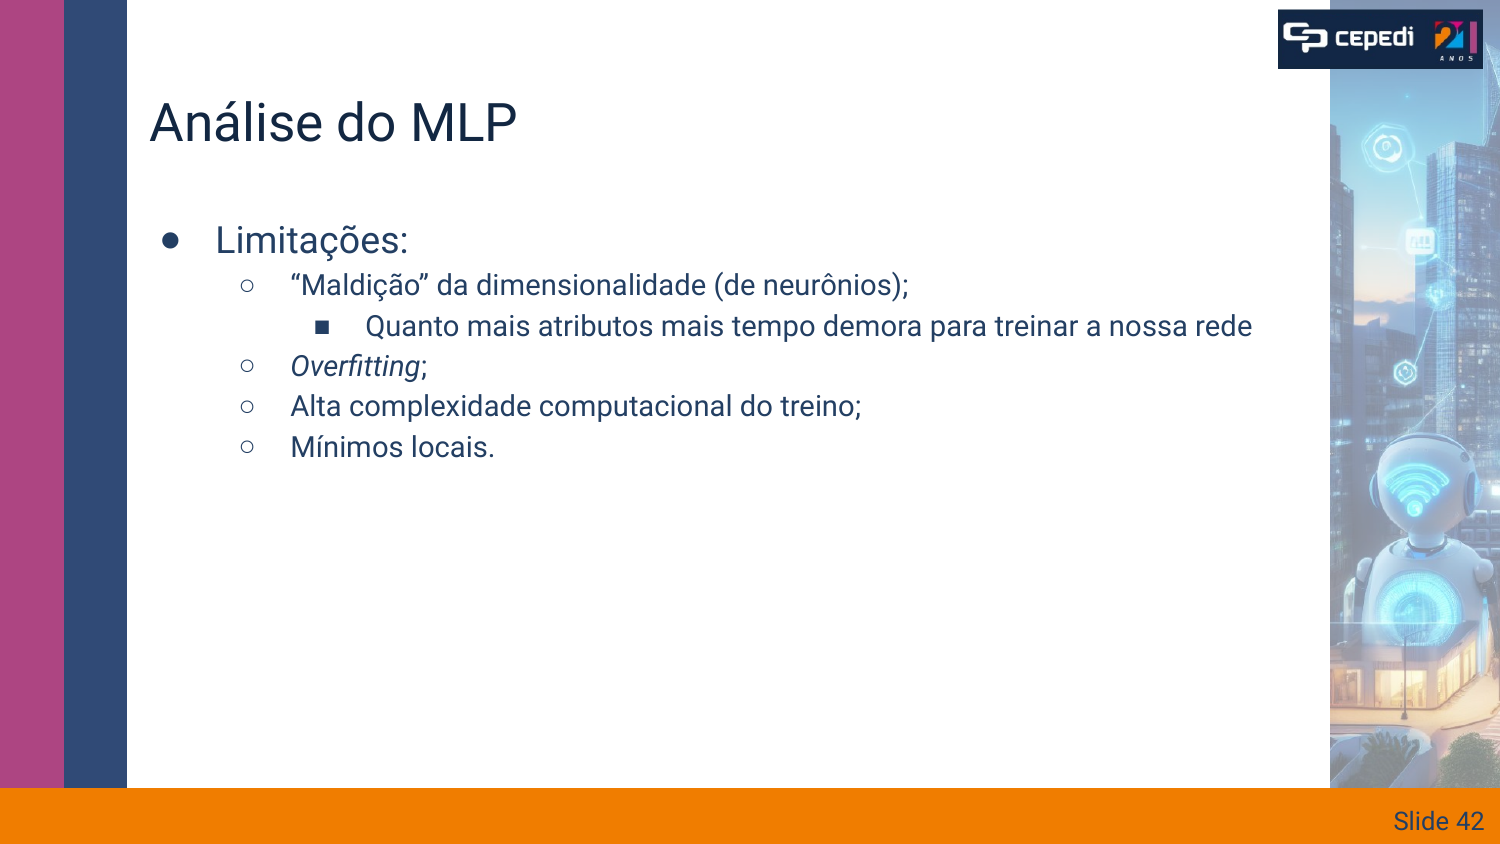

# Análise do MLP
Limitações:
“Maldição” da dimensionalidade (de neurônios);
Quanto mais atributos mais tempo demora para treinar a nossa rede
Overfitting;
Alta complexidade computacional do treino;
Mínimos locais.

Slide 42